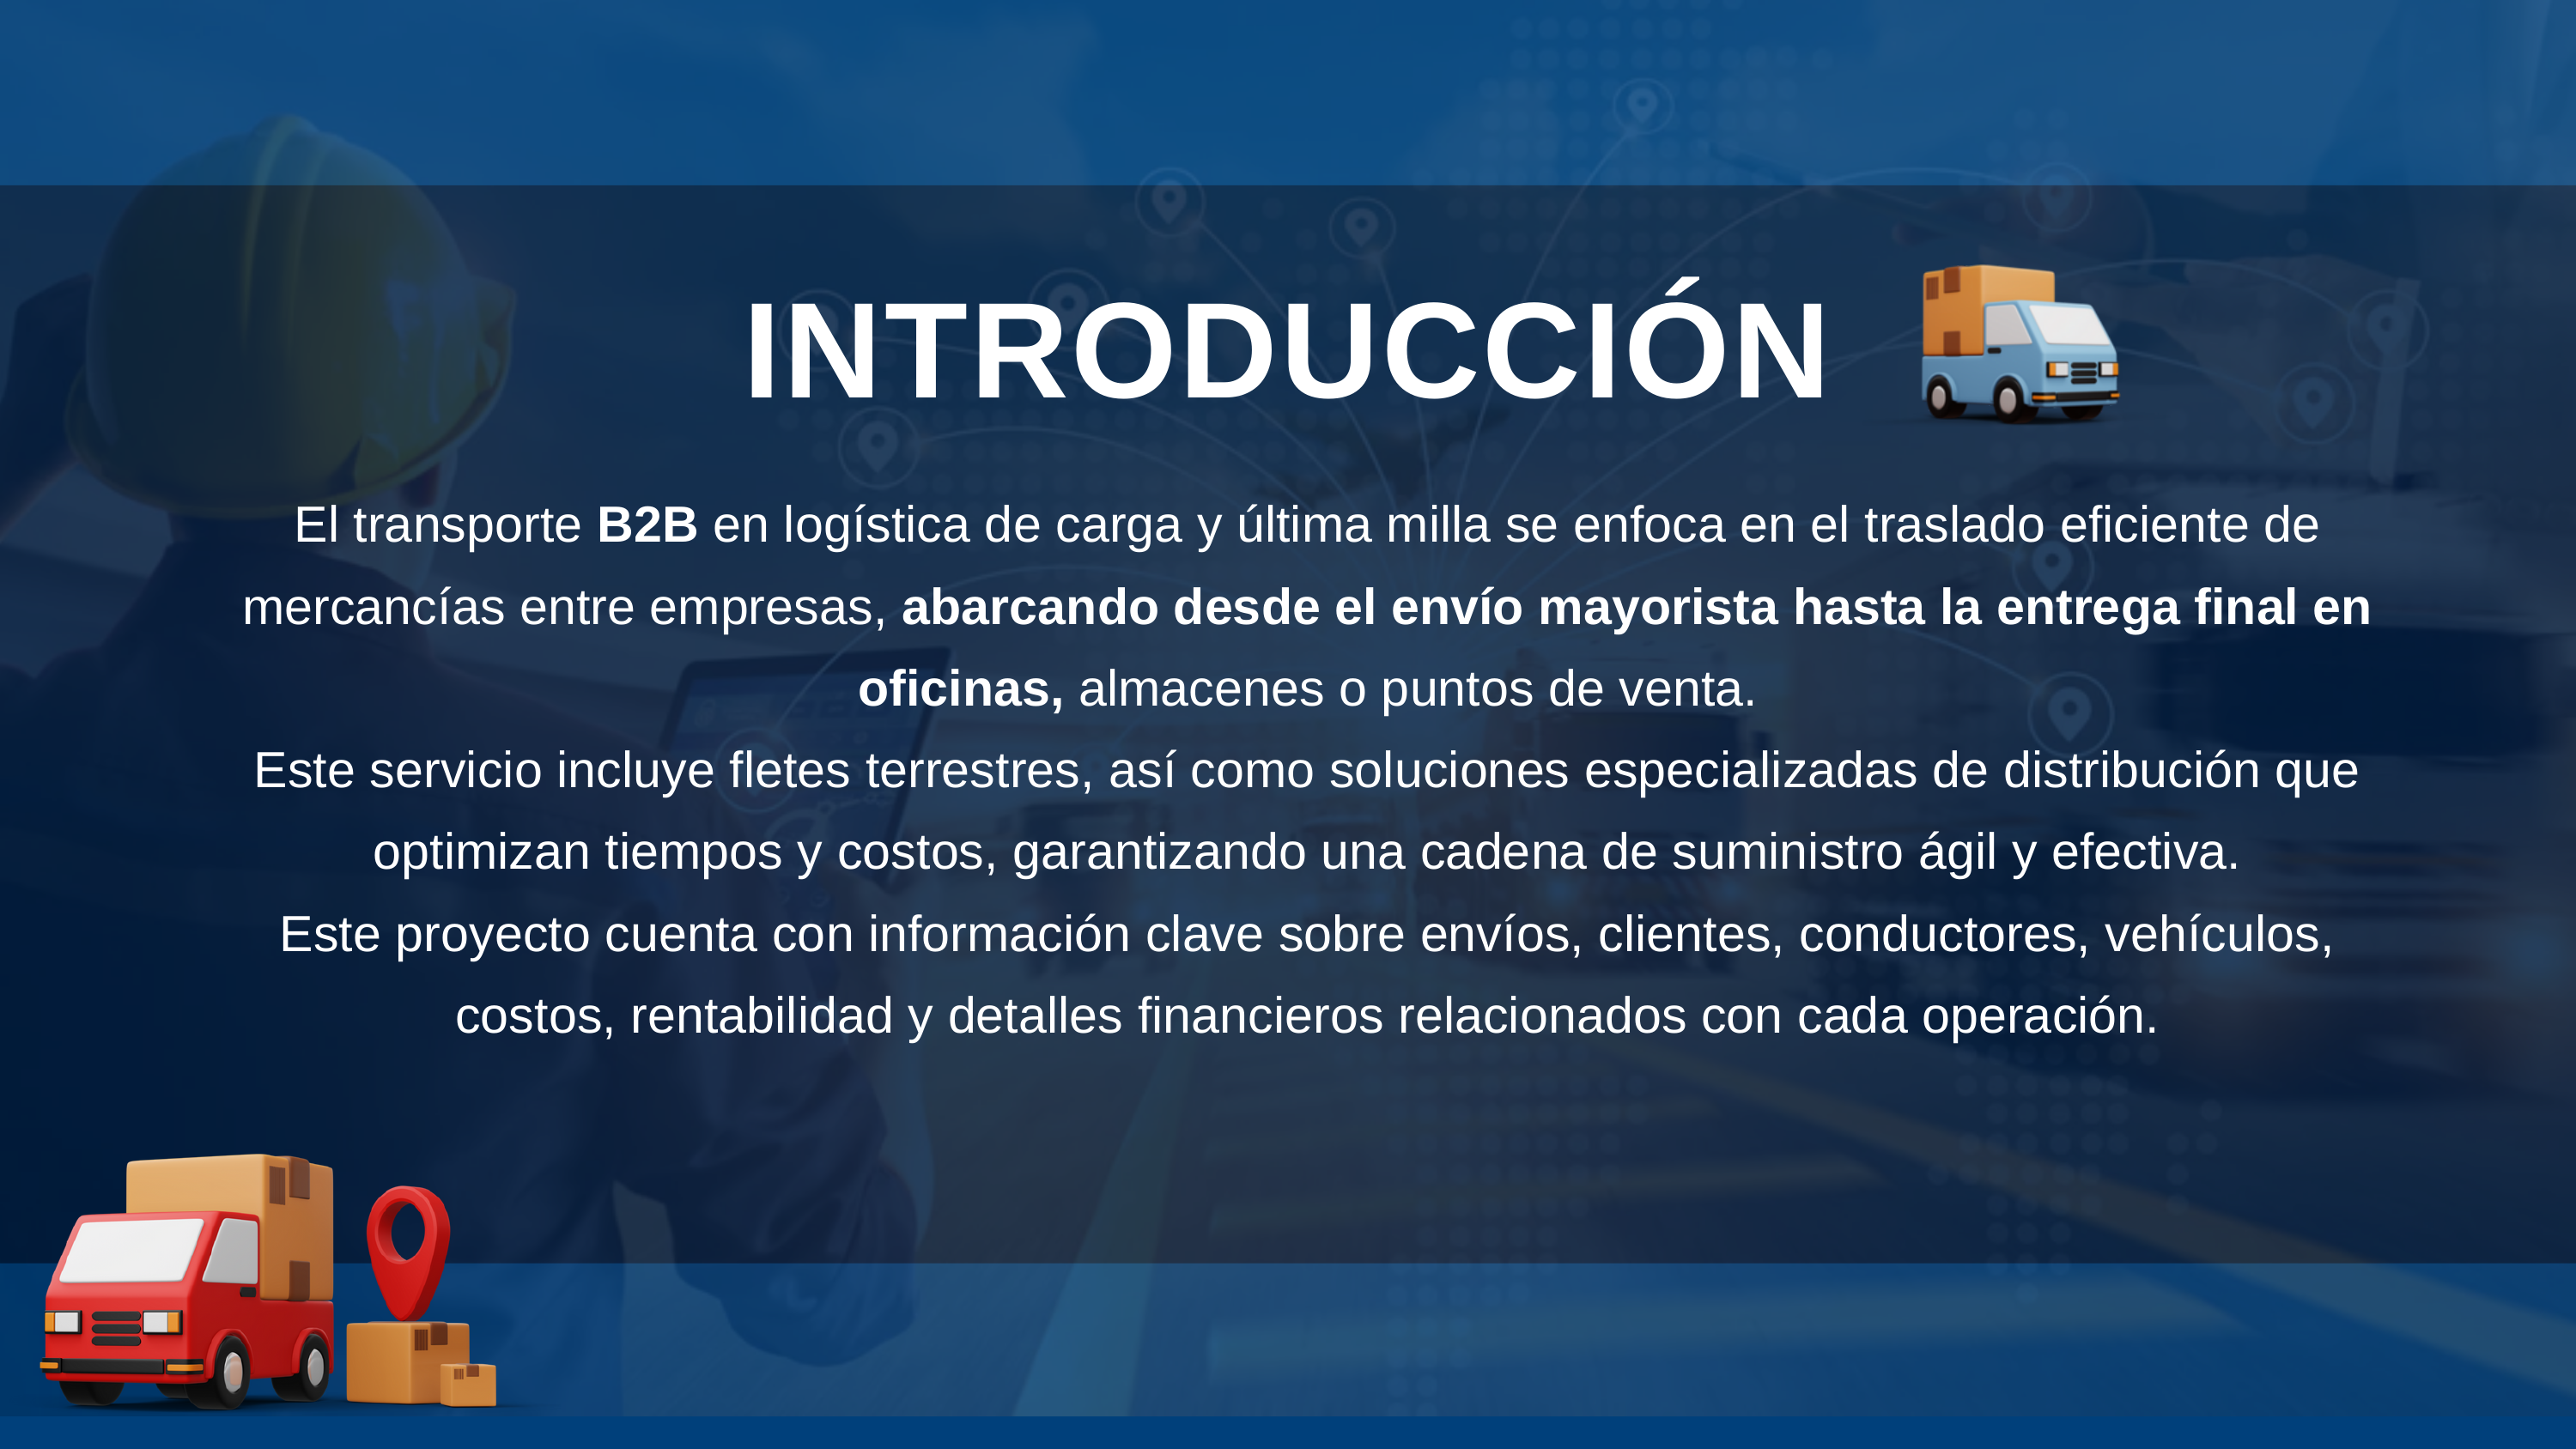

INTRODUCCIÓN
El transporte B2B en logística de carga y última milla se enfoca en el traslado eficiente de mercancías entre empresas, abarcando desde el envío mayorista hasta la entrega final en oficinas, almacenes o puntos de venta.
Este servicio incluye fletes terrestres, así como soluciones especializadas de distribución que optimizan tiempos y costos, garantizando una cadena de suministro ágil y efectiva.
Este proyecto cuenta con información clave sobre envíos, clientes, conductores, vehículos, costos, rentabilidad y detalles financieros relacionados con cada operación.